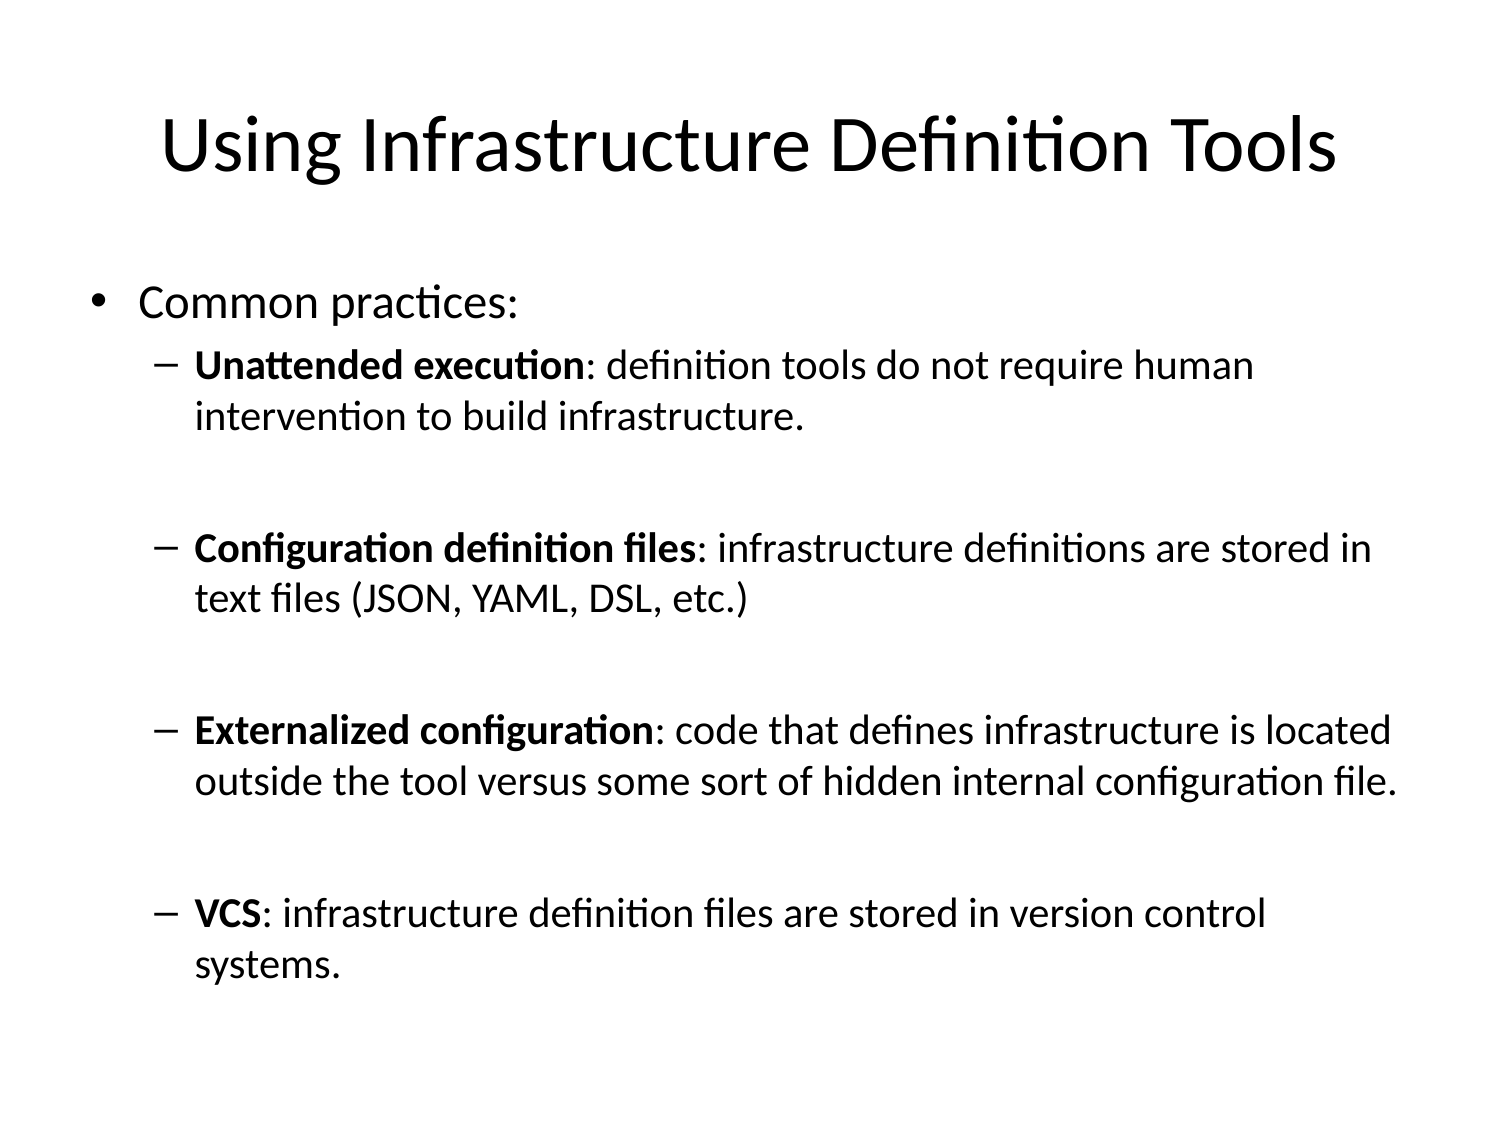

# Using Infrastructure Definition Tools
Common practices:
Unattended execution: definition tools do not require human intervention to build infrastructure.

Configuration definition files: infrastructure definitions are stored in text files (JSON, YAML, DSL, etc.)

Externalized configuration: code that defines infrastructure is located outside the tool versus some sort of hidden internal configuration file.

VCS: infrastructure definition files are stored in version control systems.